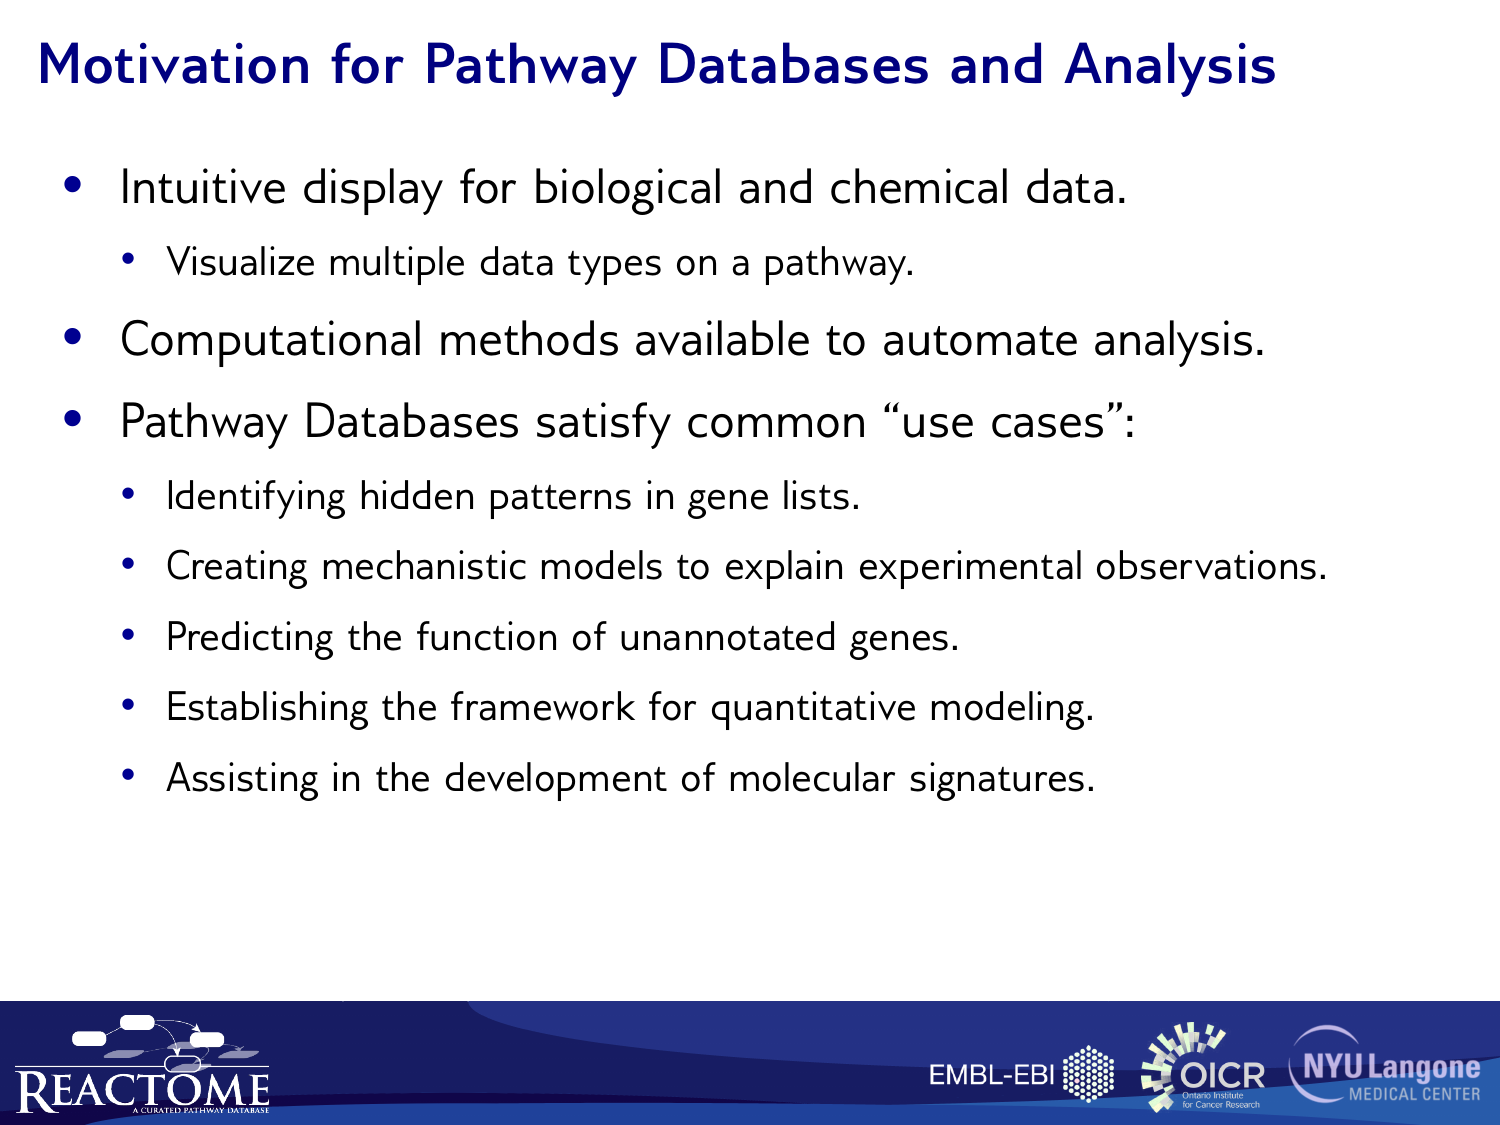

# Motivation for Pathway Databases and Analysis
Intuitive display for biological and chemical data.
Visualize multiple data types on a pathway.
Computational methods available to automate analysis.
Pathway Databases satisfy common “use cases”:
Identifying hidden patterns in gene lists.
Creating mechanistic models to explain experimental observations.
Predicting the function of unannotated genes.
Establishing the framework for quantitative modeling.
Assisting in the development of molecular signatures.